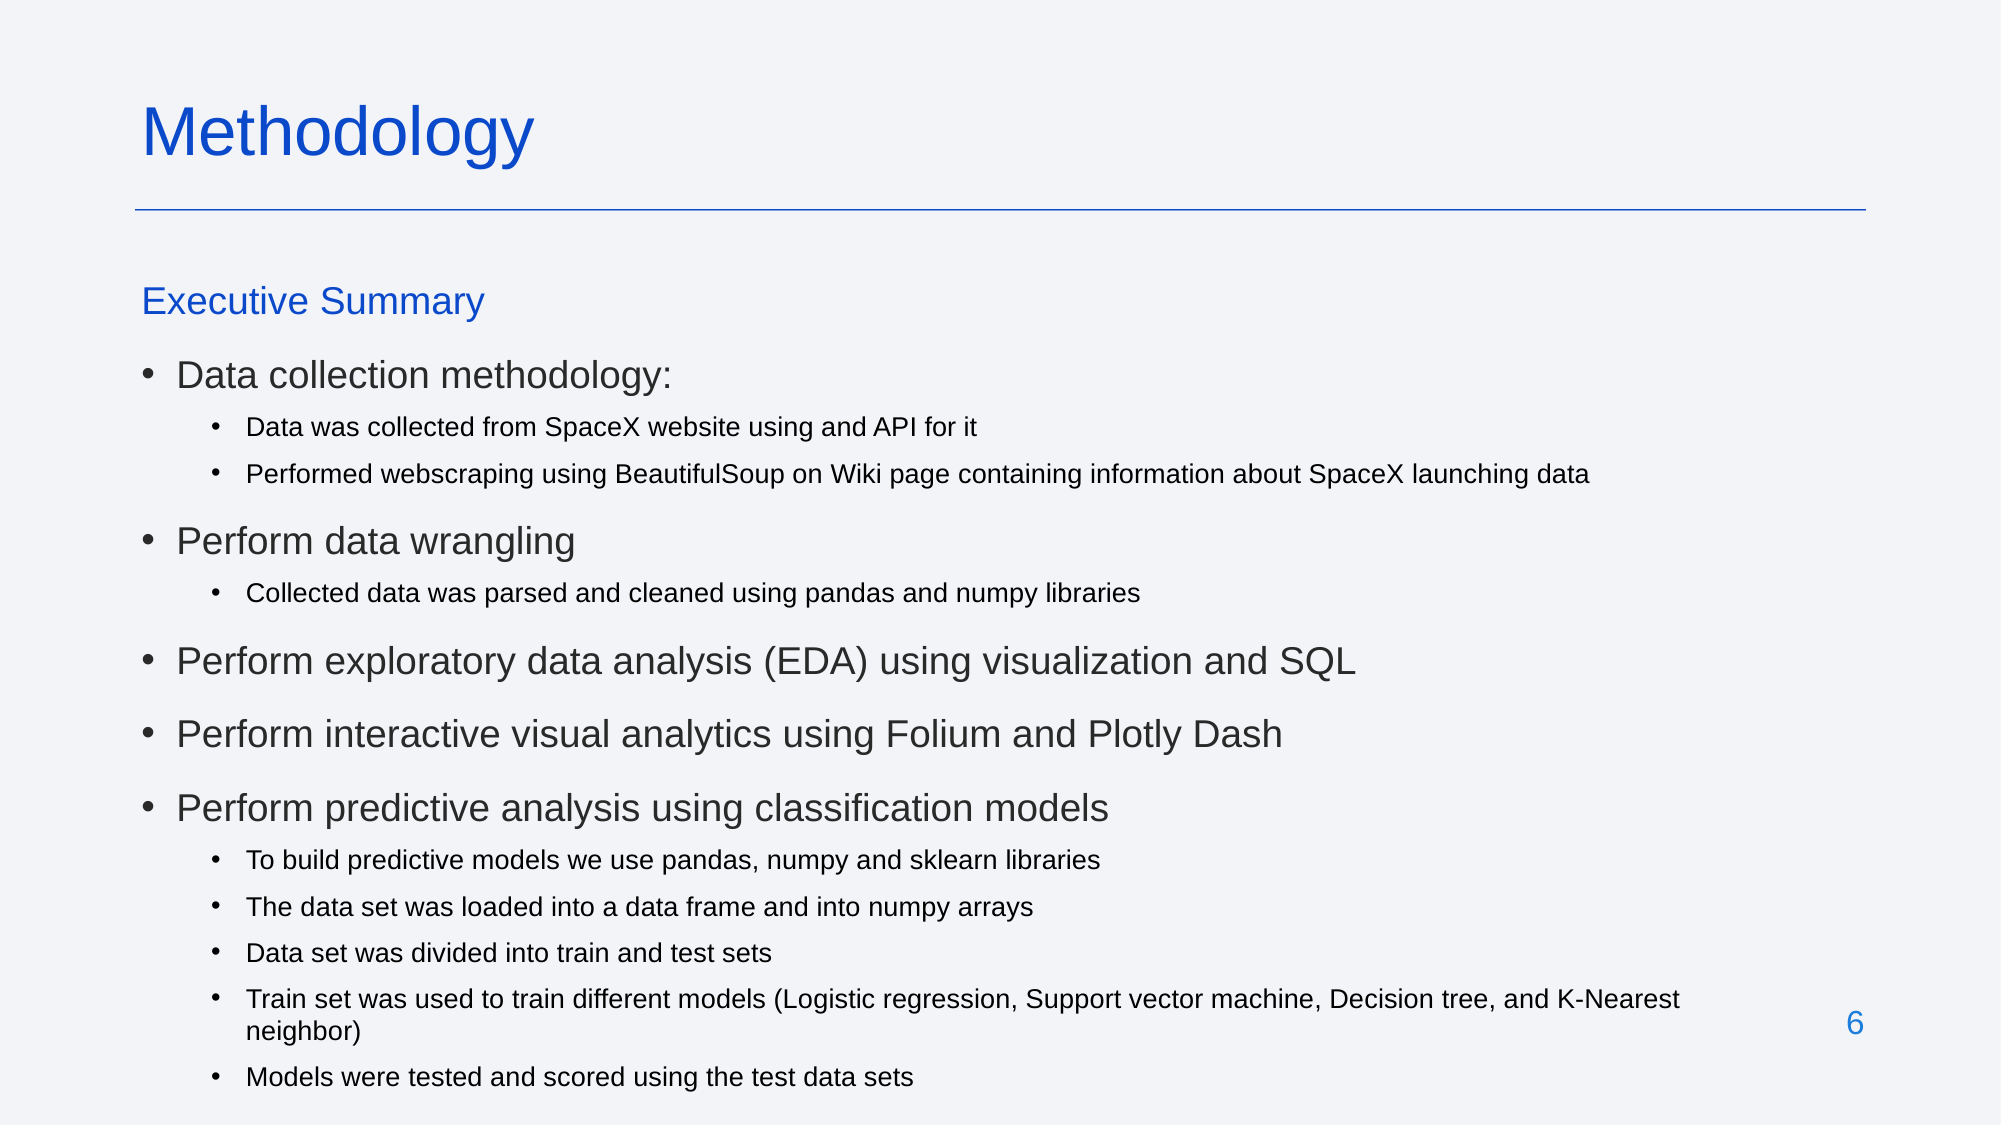

Methodology
Executive Summary
Data collection methodology:
Data was collected from SpaceX website using and API for it
Performed webscraping using BeautifulSoup on Wiki page containing information about SpaceX launching data
Perform data wrangling
Collected data was parsed and cleaned using pandas and numpy libraries
Perform exploratory data analysis (EDA) using visualization and SQL
Perform interactive visual analytics using Folium and Plotly Dash
Perform predictive analysis using classification models
To build predictive models we use pandas, numpy and sklearn libraries
The data set was loaded into a data frame and into numpy arrays
Data set was divided into train and test sets
Train set was used to train different models (Logistic regression, Support vector machine, Decision tree, and K-Nearest neighbor)
Models were tested and scored using the test data sets

6